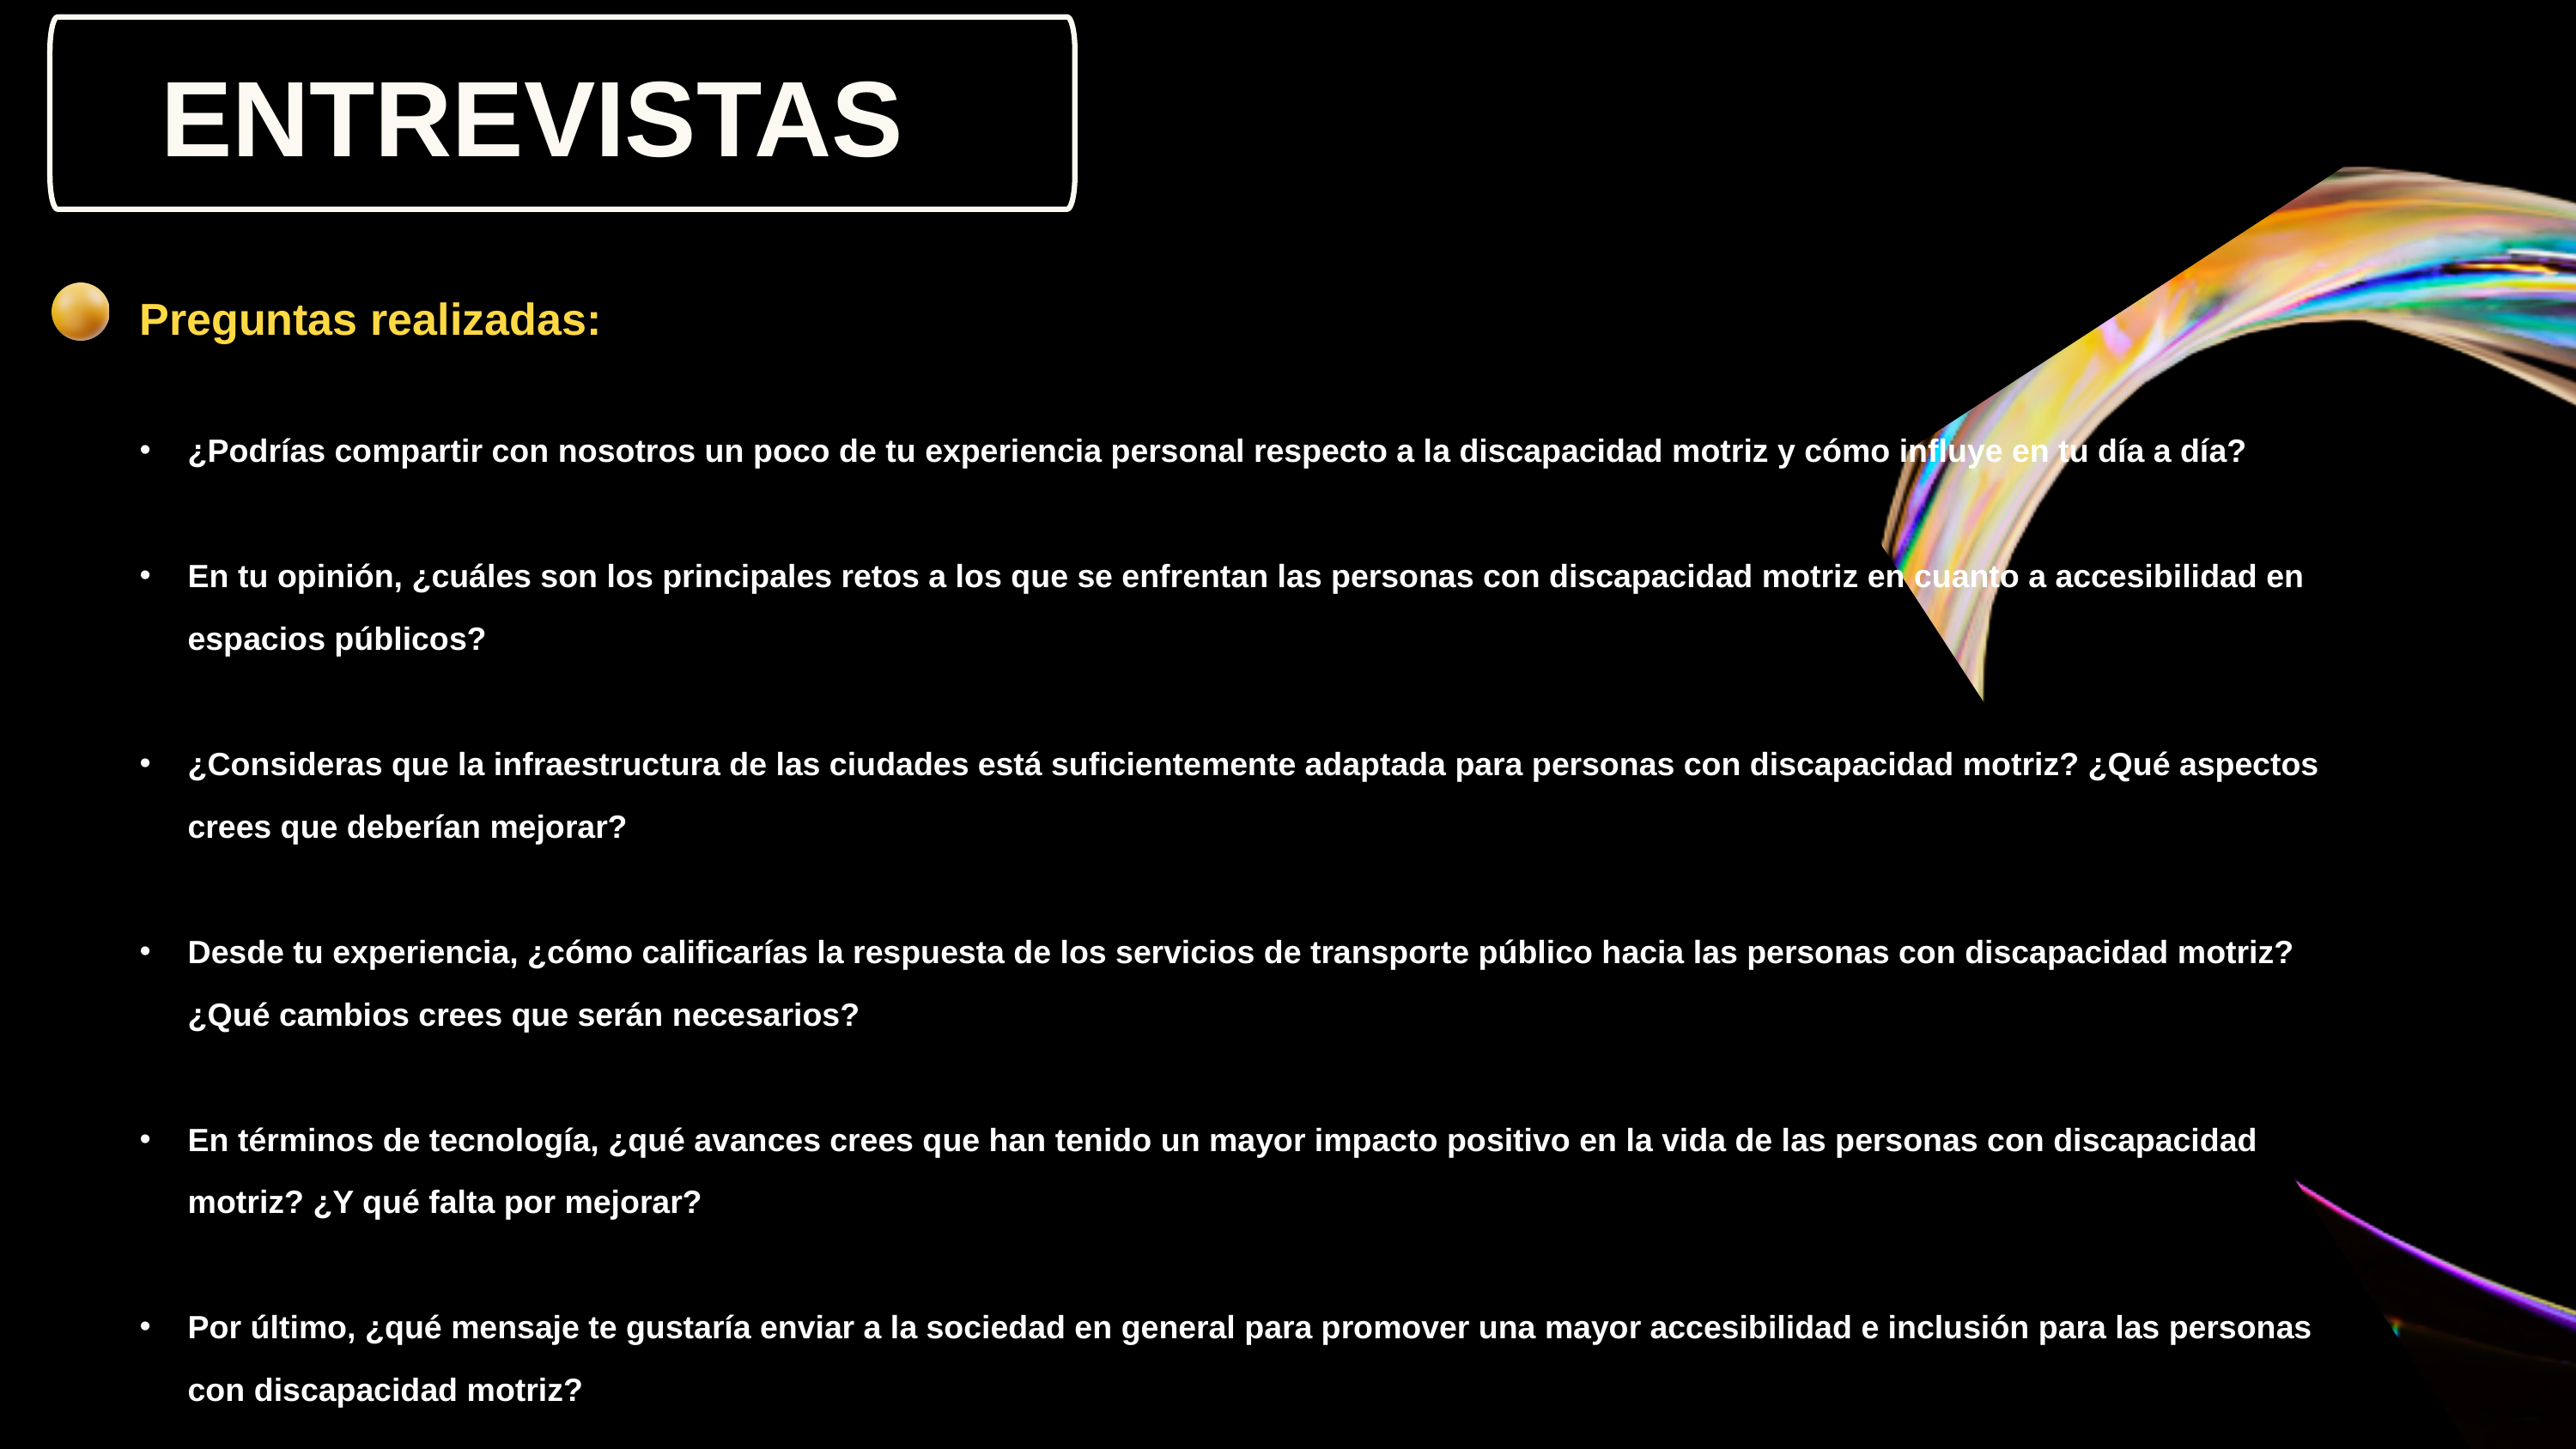

ENTREVISTAS

Preguntas realizadas:

¿Podrías compartir con nosotros un poco de tu experiencia personal respecto a la discapacidad motriz y cómo influye en tu día a día?

En tu opinión, ¿cuáles son los principales retos a los que se enfrentan las personas con discapacidad motriz en cuanto a accesibilidad en espacios públicos?

¿Consideras que la infraestructura de las ciudades está suficientemente adaptada para personas con discapacidad motriz? ¿Qué aspectos crees que deberían mejorar?

Desde tu experiencia, ¿cómo calificarías la respuesta de los servicios de transporte público hacia las personas con discapacidad motriz? ¿Qué cambios crees que serán necesarios?

En términos de tecnología, ¿qué avances crees que han tenido un mayor impacto positivo en la vida de las personas con discapacidad motriz? ¿Y qué falta por mejorar?

Por último, ¿qué mensaje te gustaría enviar a la sociedad en general para promover una mayor accesibilidad e inclusión para las personas con discapacidad motriz?